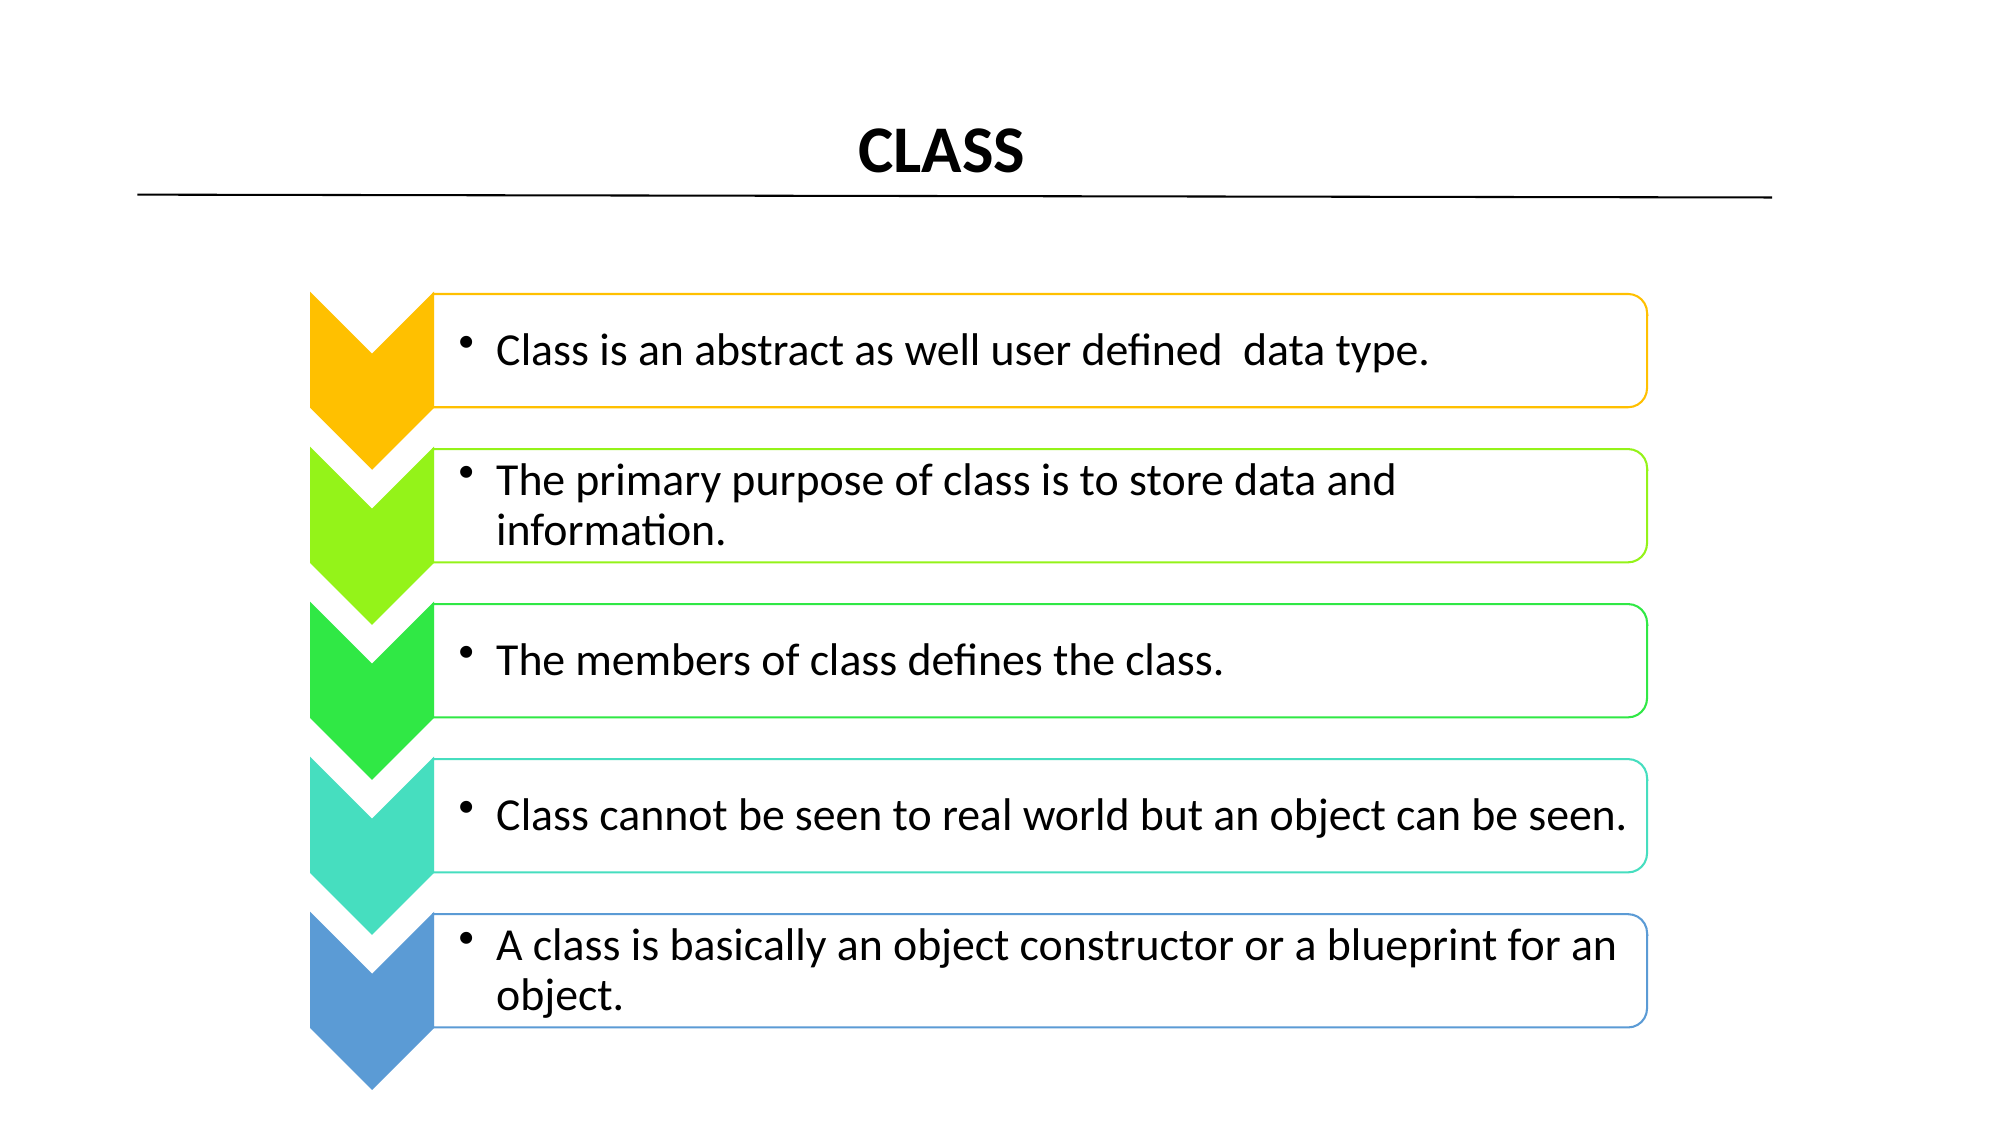

CLASS

Class is an abstract as well user defined  data type.

The primary purpose of class is to store data and  information.

The members of class defines the class.

Class cannot be seen to real world but an object can be seen.

A class is basically an object constructor or a blueprint for an object.